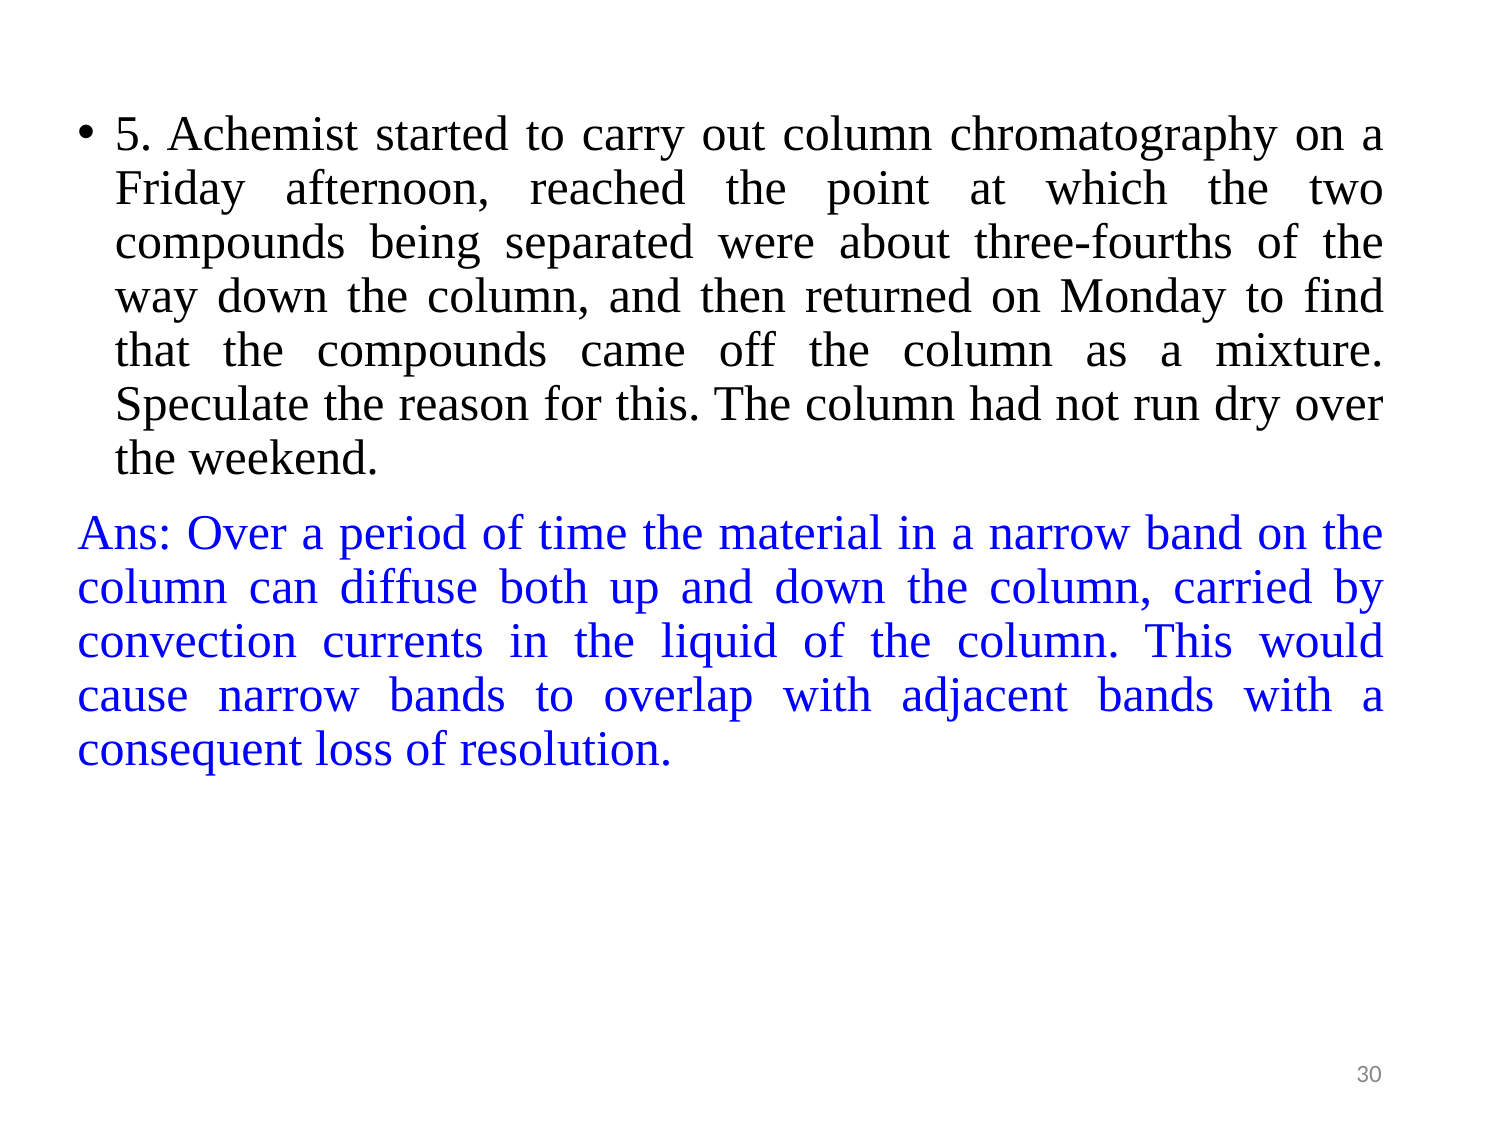

5. Achemist started to carry out column chromatography on a Friday afternoon, reached the point at which the two compounds being separated were about three-fourths of the way down the column, and then returned on Monday to find that the compounds came off the column as a mixture. Speculate the reason for this. The column had not run dry over the weekend.
Ans: Over a period of time the material in a narrow band on the column can diffuse both up and down the column, carried by convection currents in the liquid of the column. This would cause narrow bands to overlap with adjacent bands with a consequent loss of resolution.

30